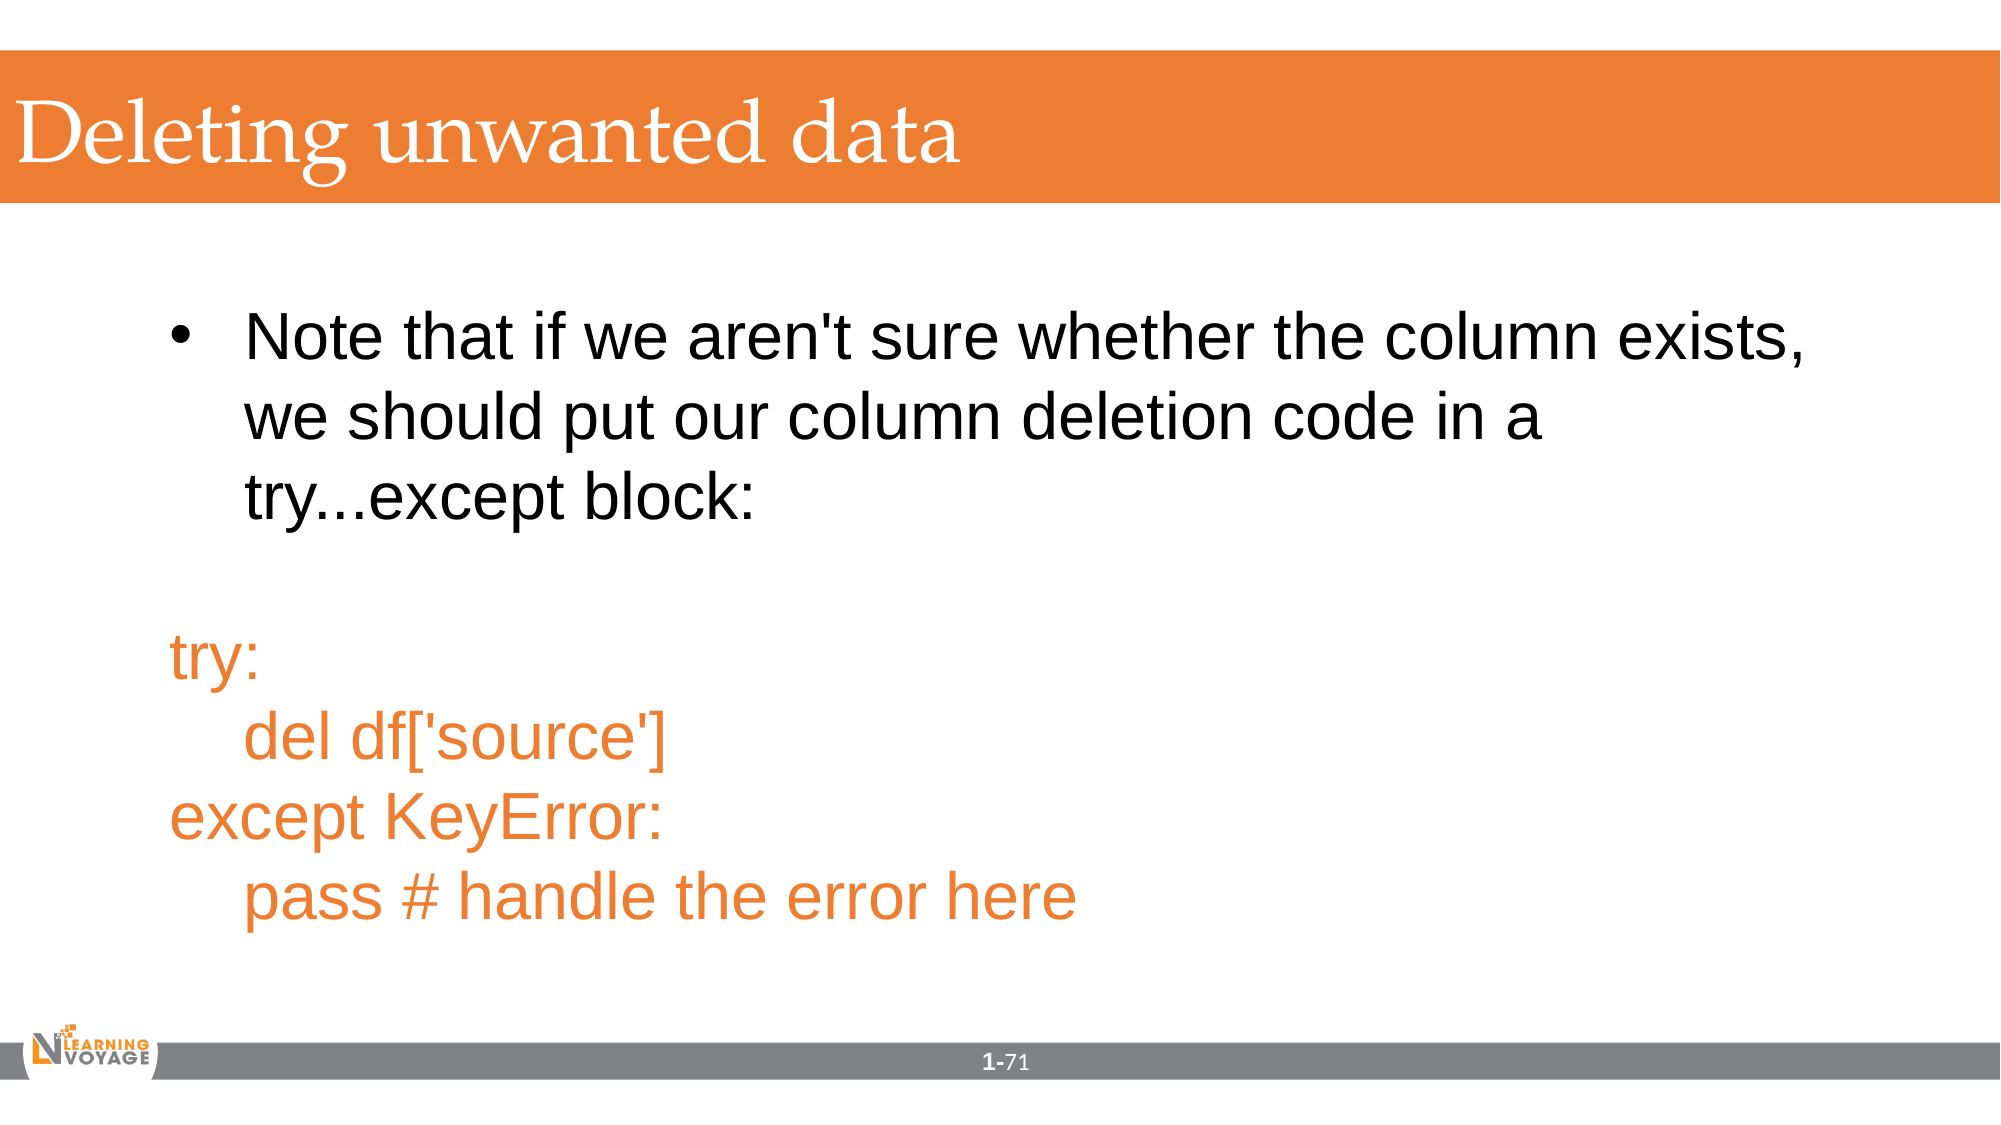

Deleting unwanted data
Note that if we aren't sure whether the column exists, we should put our column deletion code in a try...except block:

try:
    del df['source']
except KeyError:
    pass # handle the error here
1-71